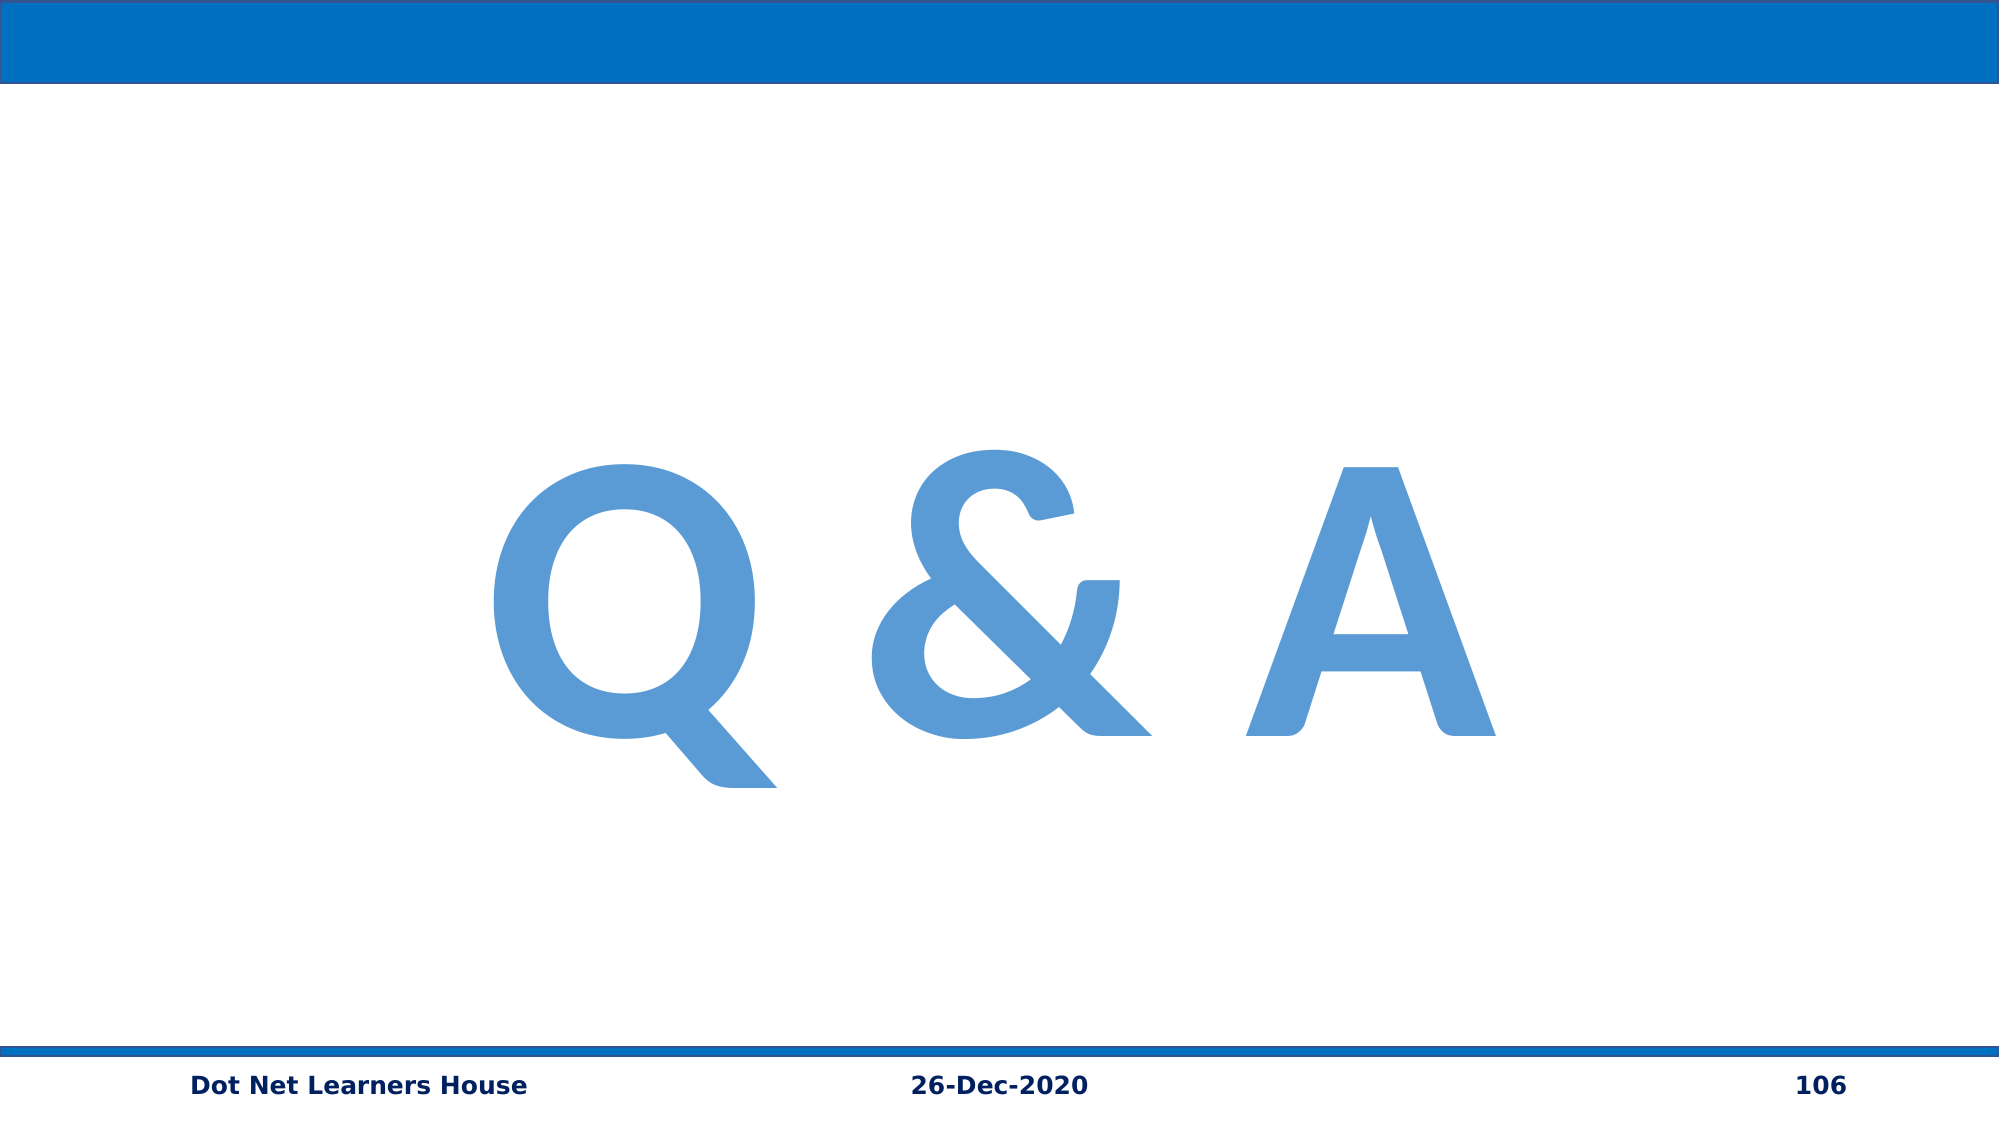

Q & A

26-Dec-2020
106
Dot Net Learners House